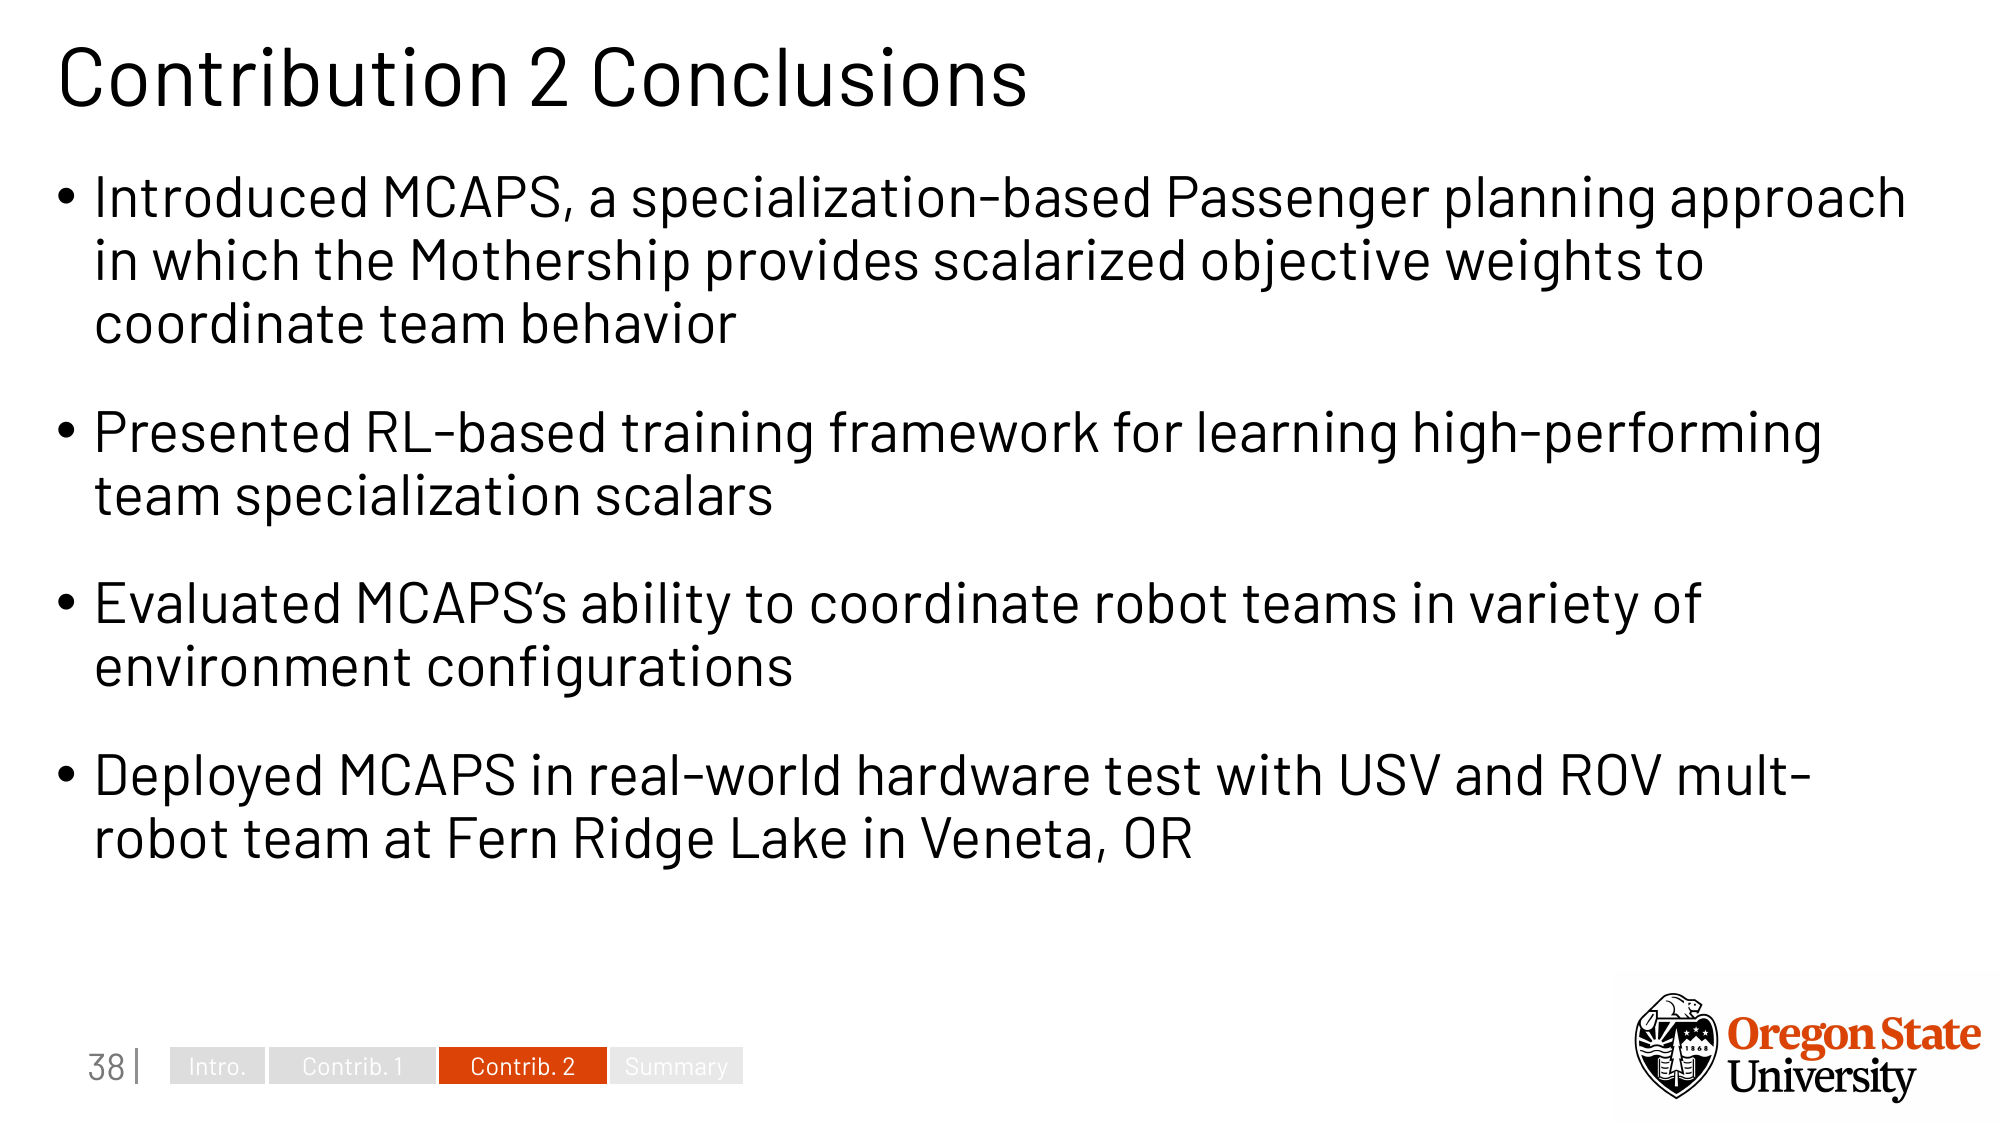

# Contribution 2 Conclusions
Introduced MCAPS, a specialization-based Passenger planning approach in which the Mothership provides scalarized objective weights to coordinate team behavior
Presented RL-based training framework for learning high-performing team specialization scalars
Evaluated MCAPS’s ability to coordinate robot teams in variety of environment configurations
Deployed MCAPS in real-world hardware test with USV and ROV mult-robot team at Fern Ridge Lake in Veneta, OR
38
Intro.
Contrib. 1
Contrib. 2
Summary